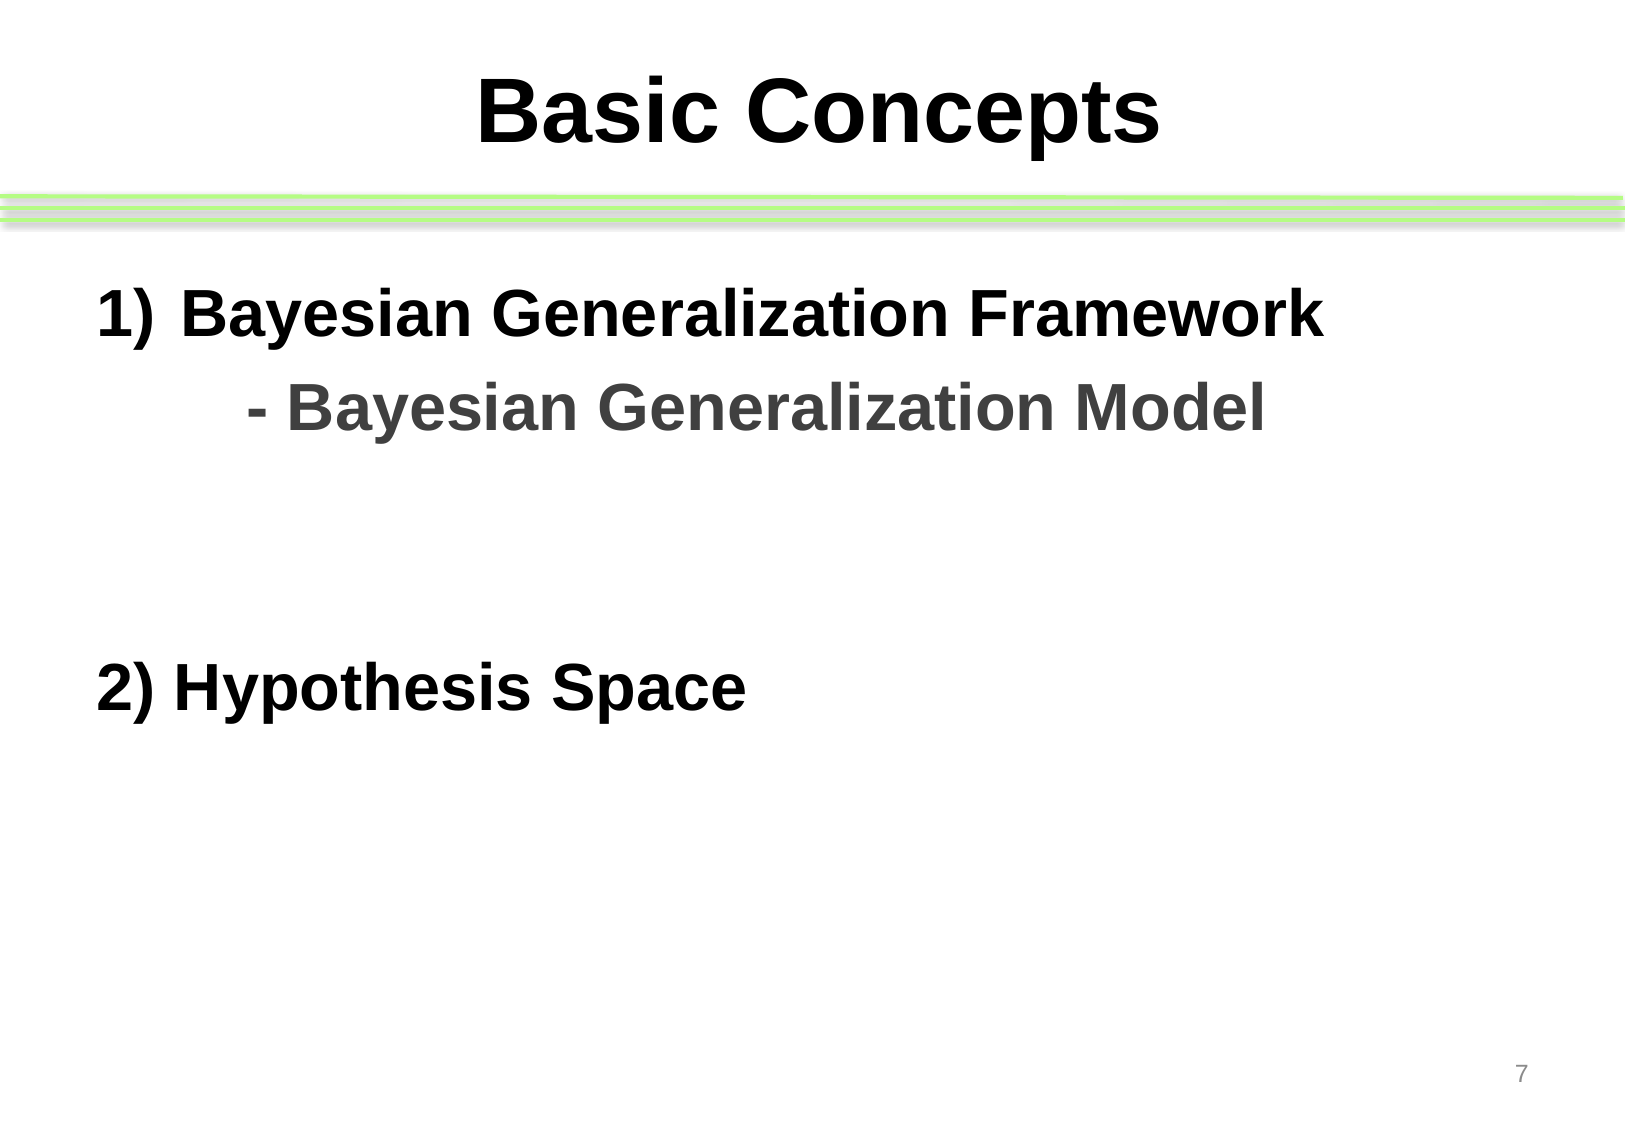

# Basic Concepts
Bayesian Generalization Framework
	- Bayesian Generalization Model

2) Hypothesis Space

7